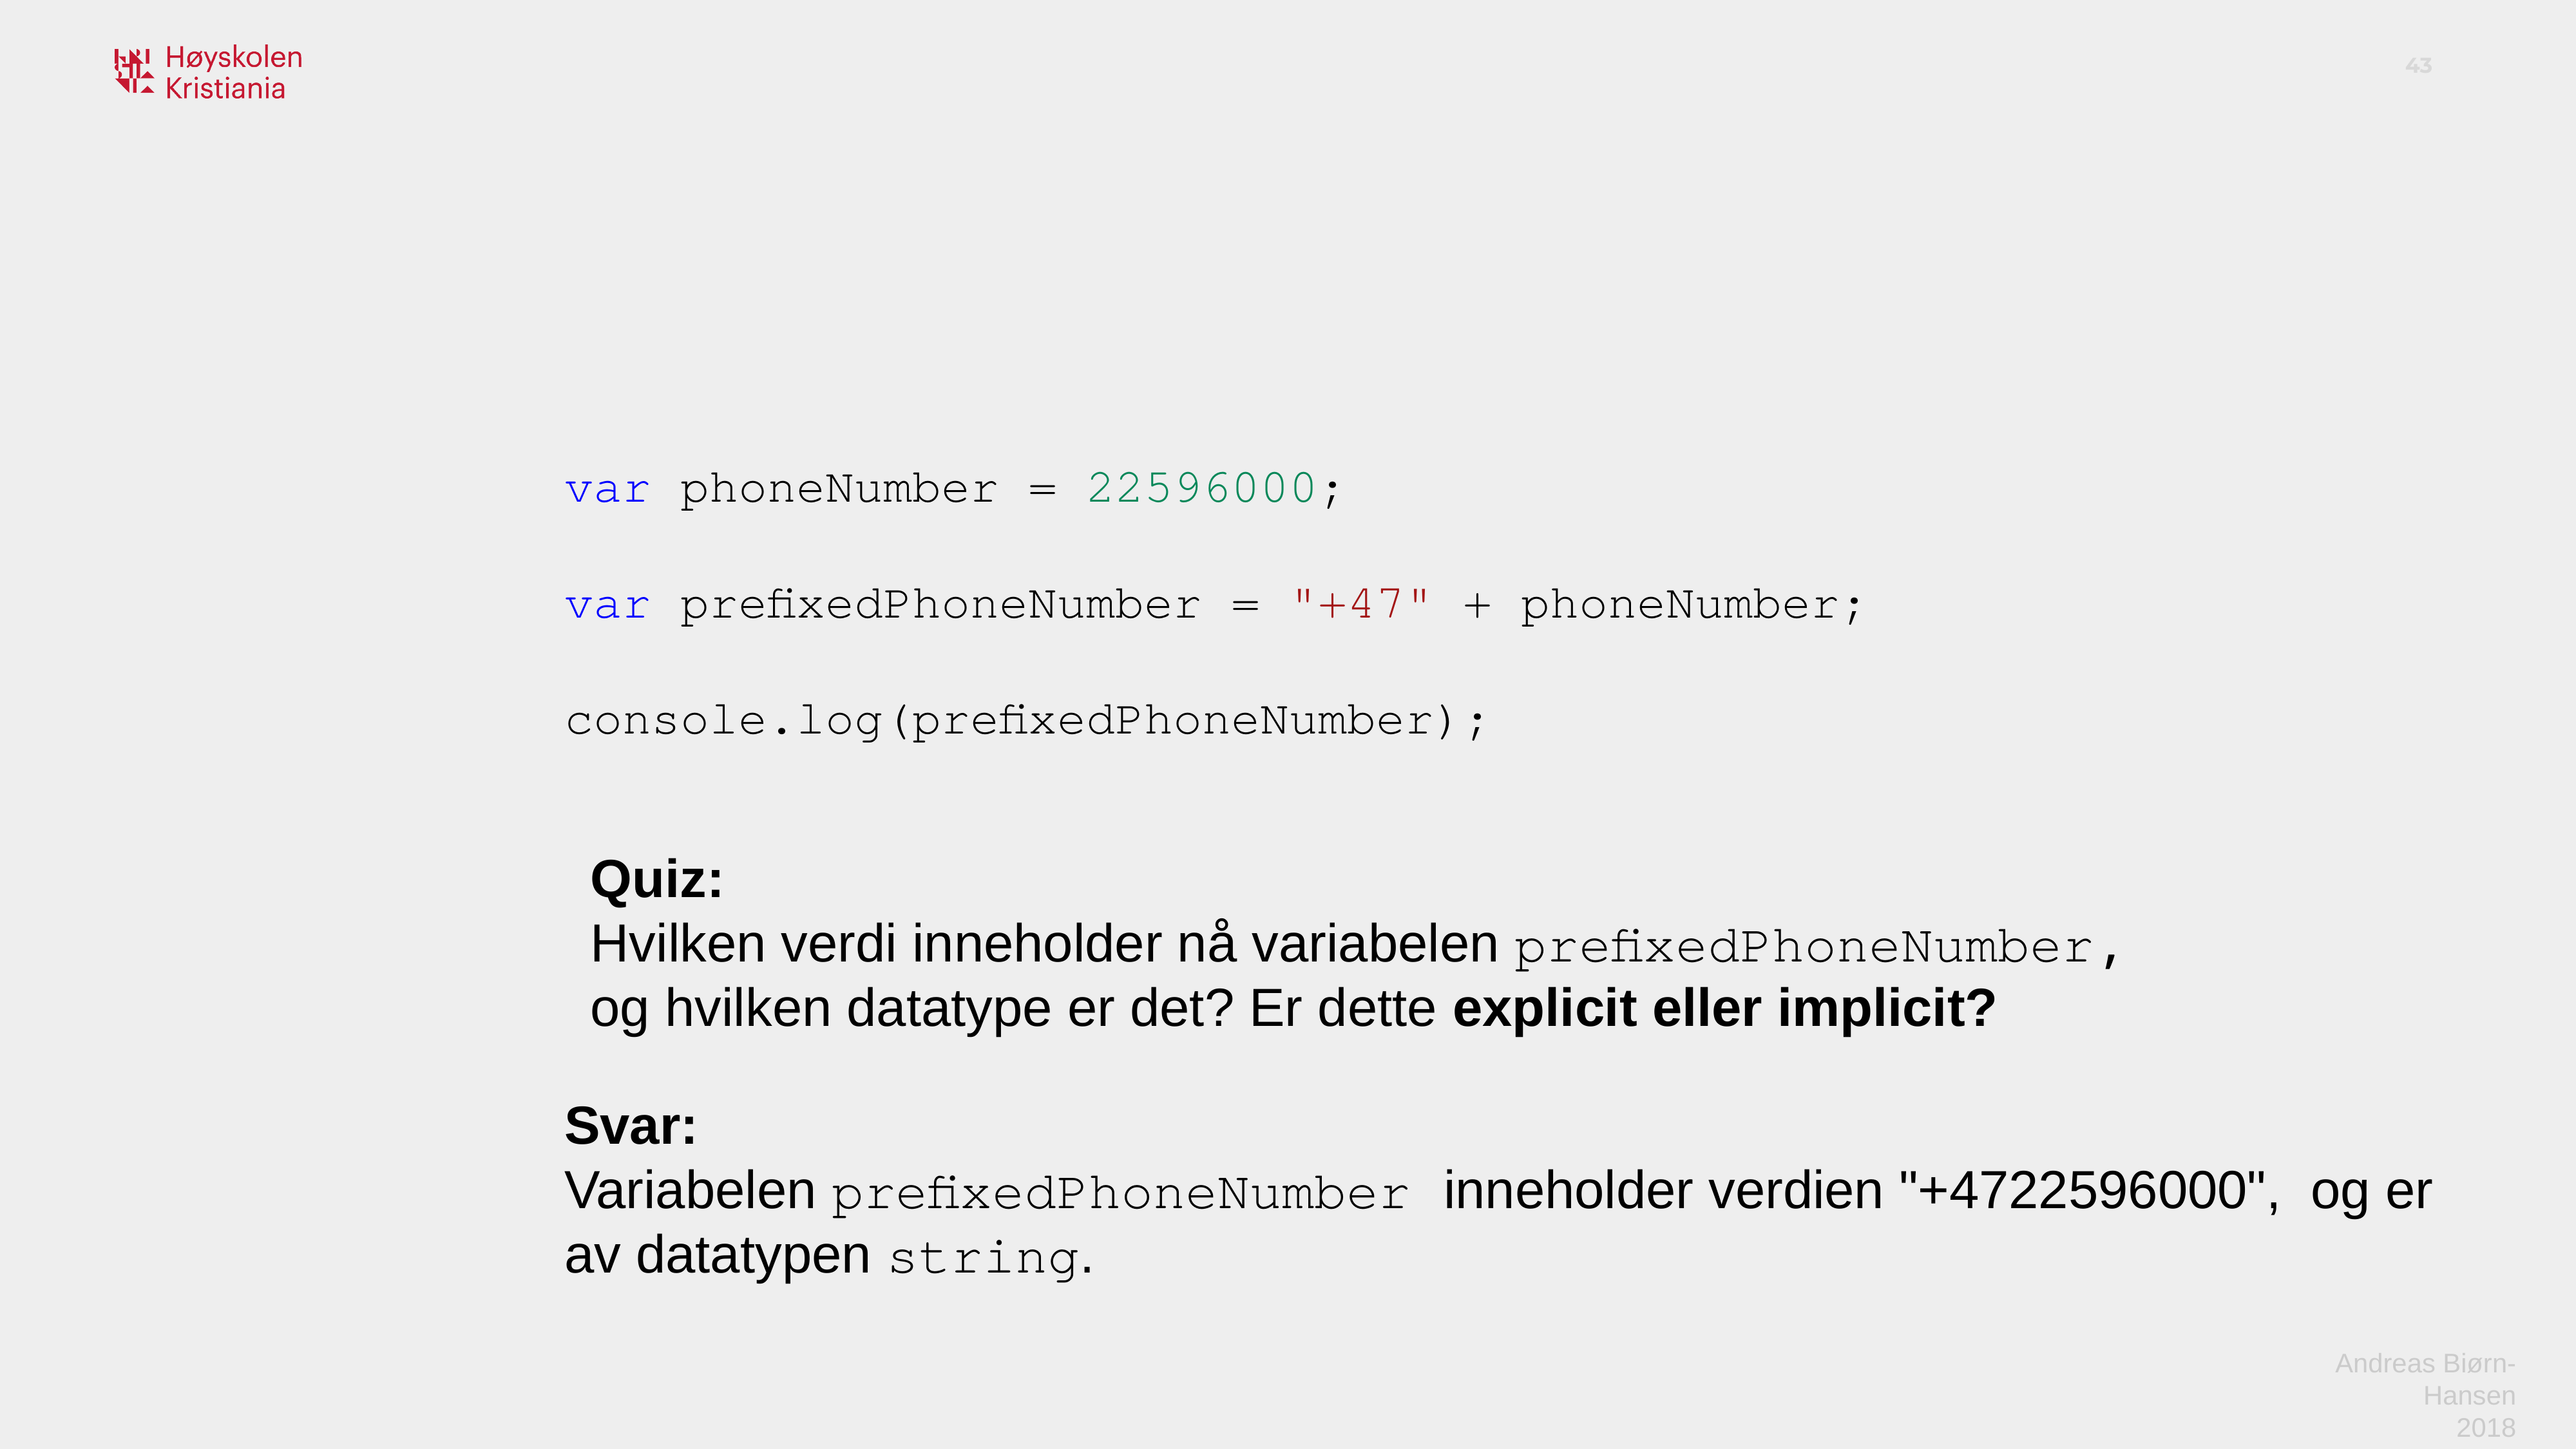

var phoneNumber = 22596000;
var prefixedPhoneNumber = "+47" + phoneNumber;

console.log(prefixedPhoneNumber);
Quiz:
Hvilken verdi inneholder nå variabelen prefixedPhoneNumber,
og hvilken datatype er det? Er dette explicit eller implicit?
Svar:
Variabelen prefixedPhoneNumber inneholder verdien "+4722596000",  og er av datatypen string.